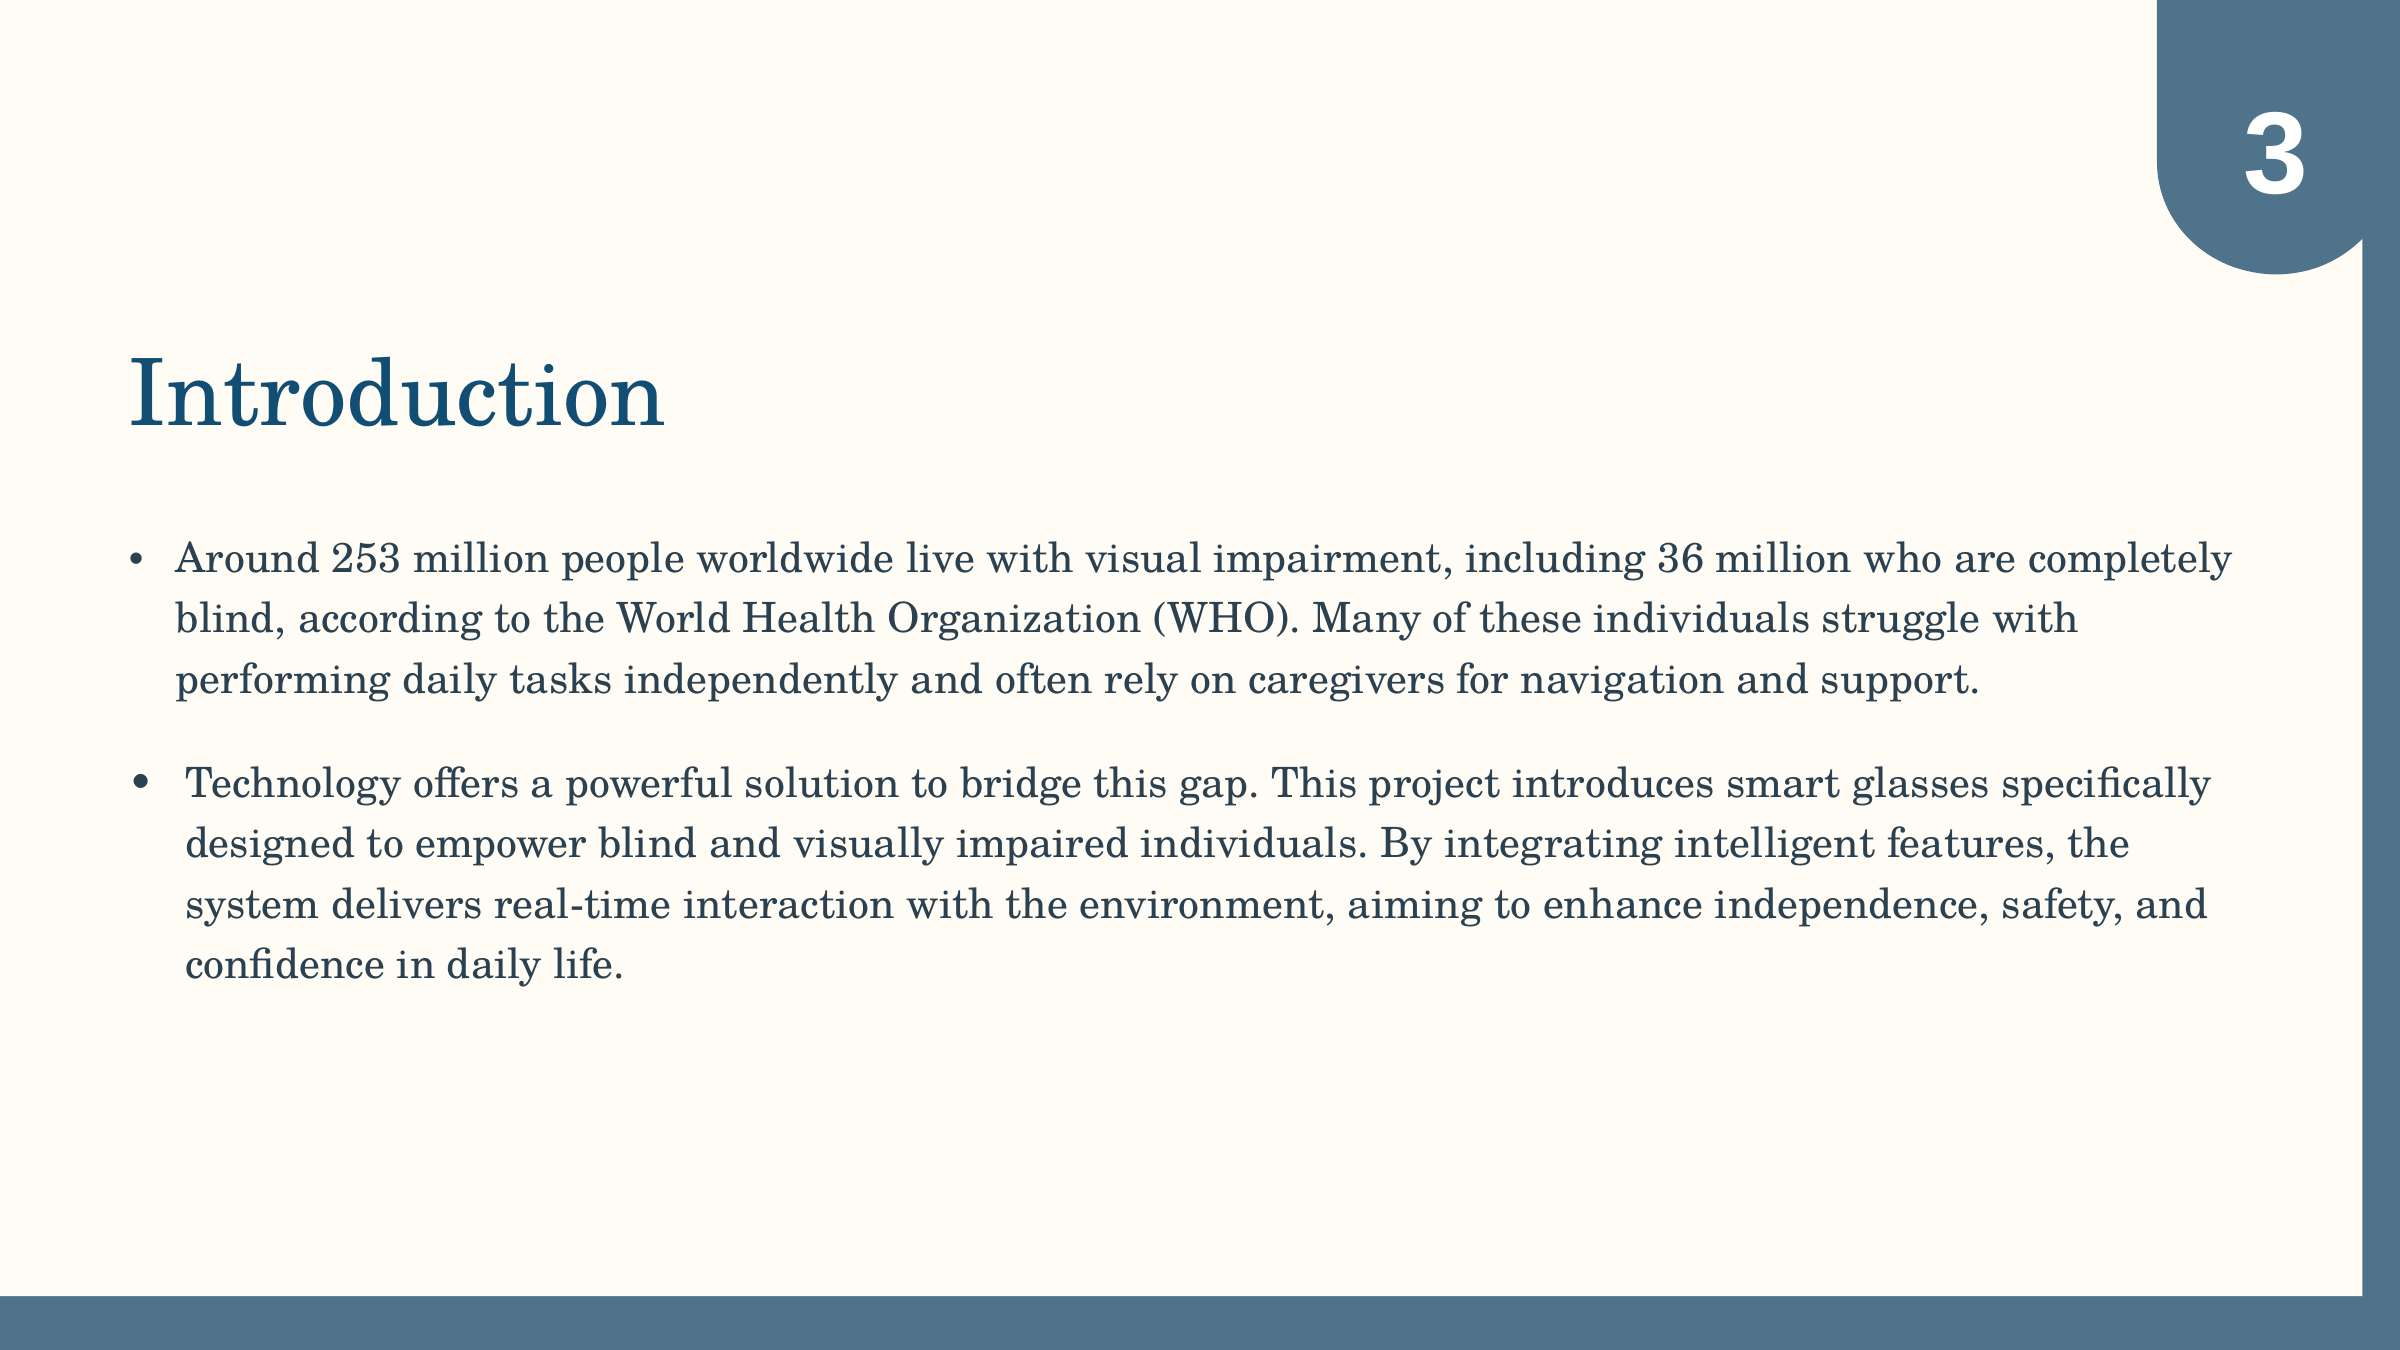

3

Introduction
•Around 253 million people worldwide live with visual impairment, including 36 million who are completely
blind, according to the World Health Organization (WHO). Many of these individuals struggle with
performing daily tasks independently and often rely on caregivers for navigation and support.
•Technology offers a powerful solution to bridge this gap. This project introduces smart glasses specifically
designed to empower blind and visually impaired individuals. By integrating intelligent features, the
system delivers real-time interaction with the environment, aiming to enhance independence, safety, and
confidence in daily life.